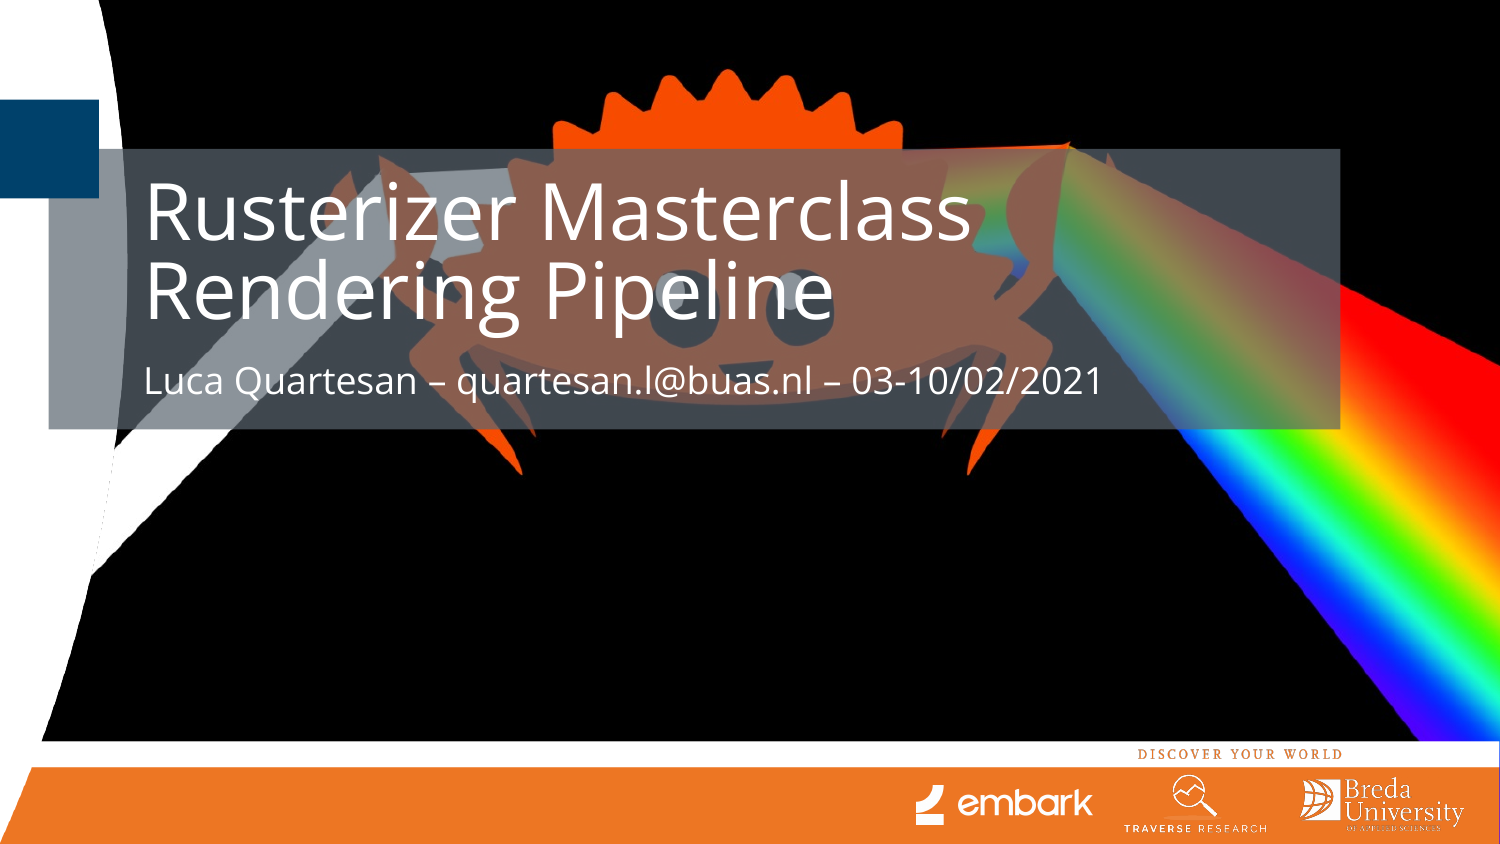

# Rusterizer Masterclass Rendering Pipeline
Luca Quartesan – quartesan.l@buas.nl – 03-10/02/2021